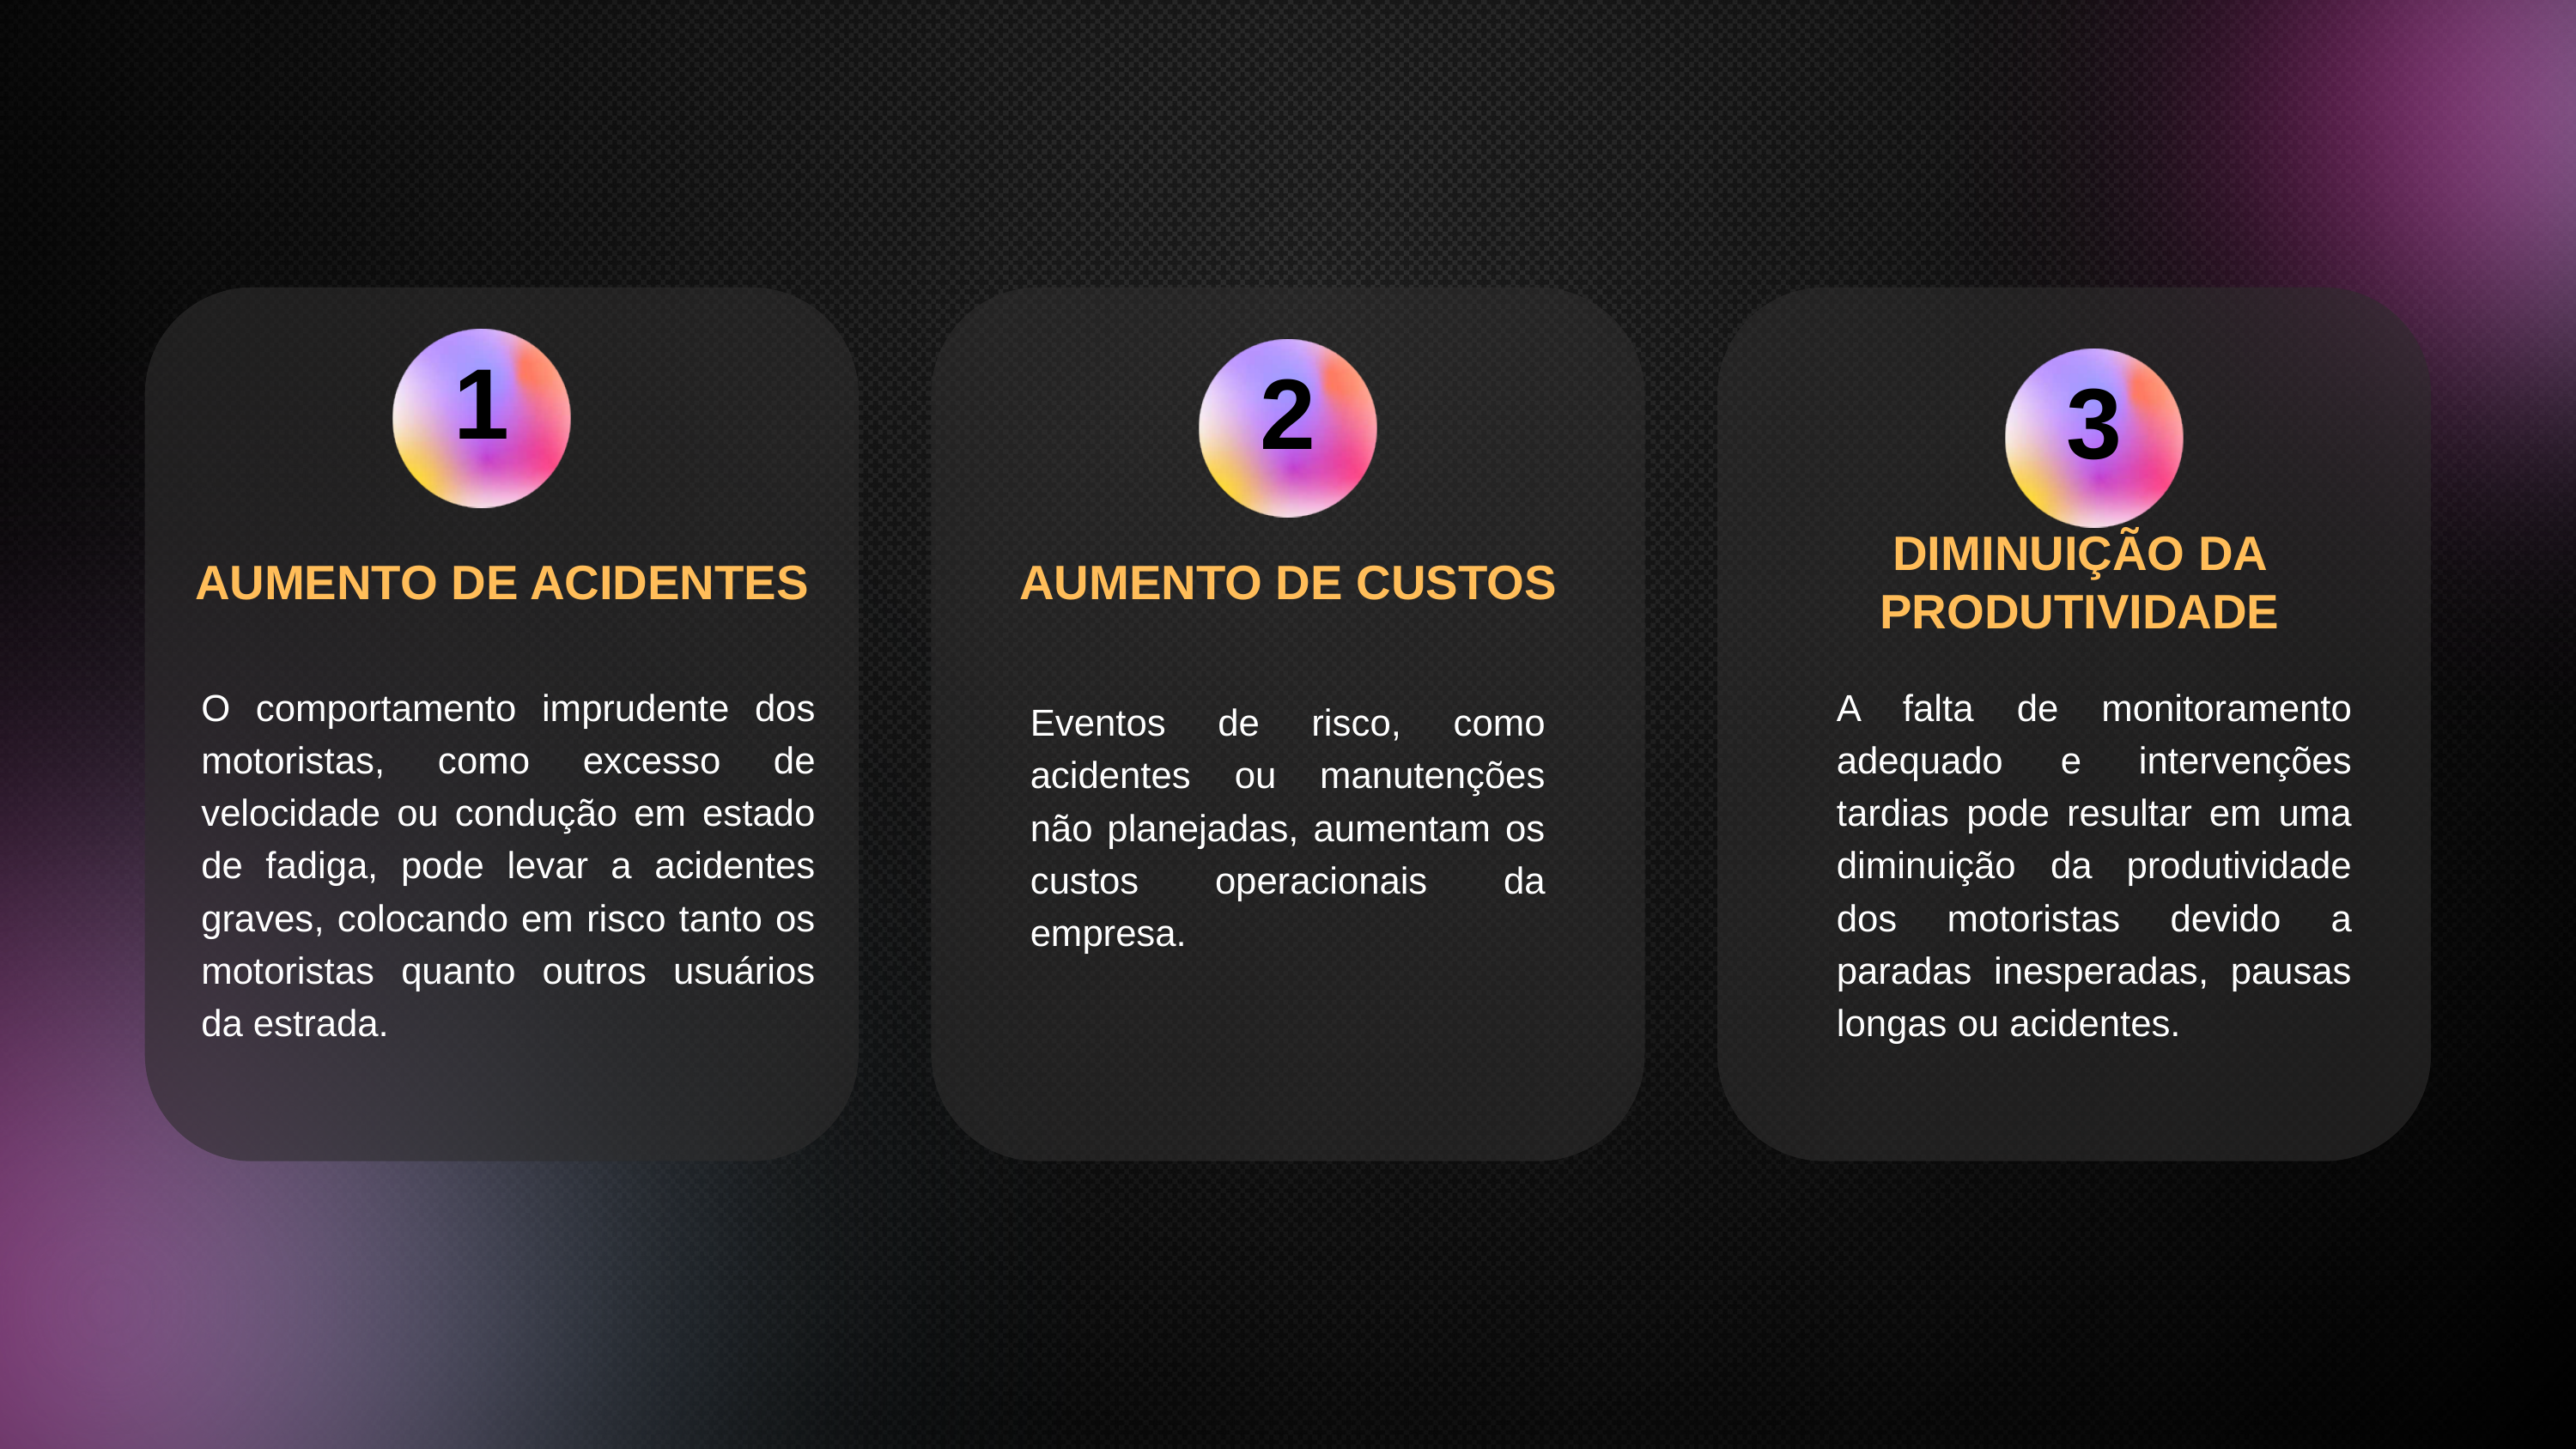

1

2

3
DIMINUIÇÃO DA PRODUTIVIDADE
AUMENTO DE ACIDENTES
AUMENTO DE CUSTOS
O comportamento imprudente dos motoristas, como excesso de velocidade ou condução em estado de fadiga, pode levar a acidentes graves, colocando em risco tanto os motoristas quanto outros usuários da estrada.
A falta de monitoramento adequado e intervenções tardias pode resultar em uma diminuição da produtividade dos motoristas devido a paradas inesperadas, pausas longas ou acidentes.
Eventos de risco, como acidentes ou manutenções não planejadas, aumentam os custos operacionais da empresa.